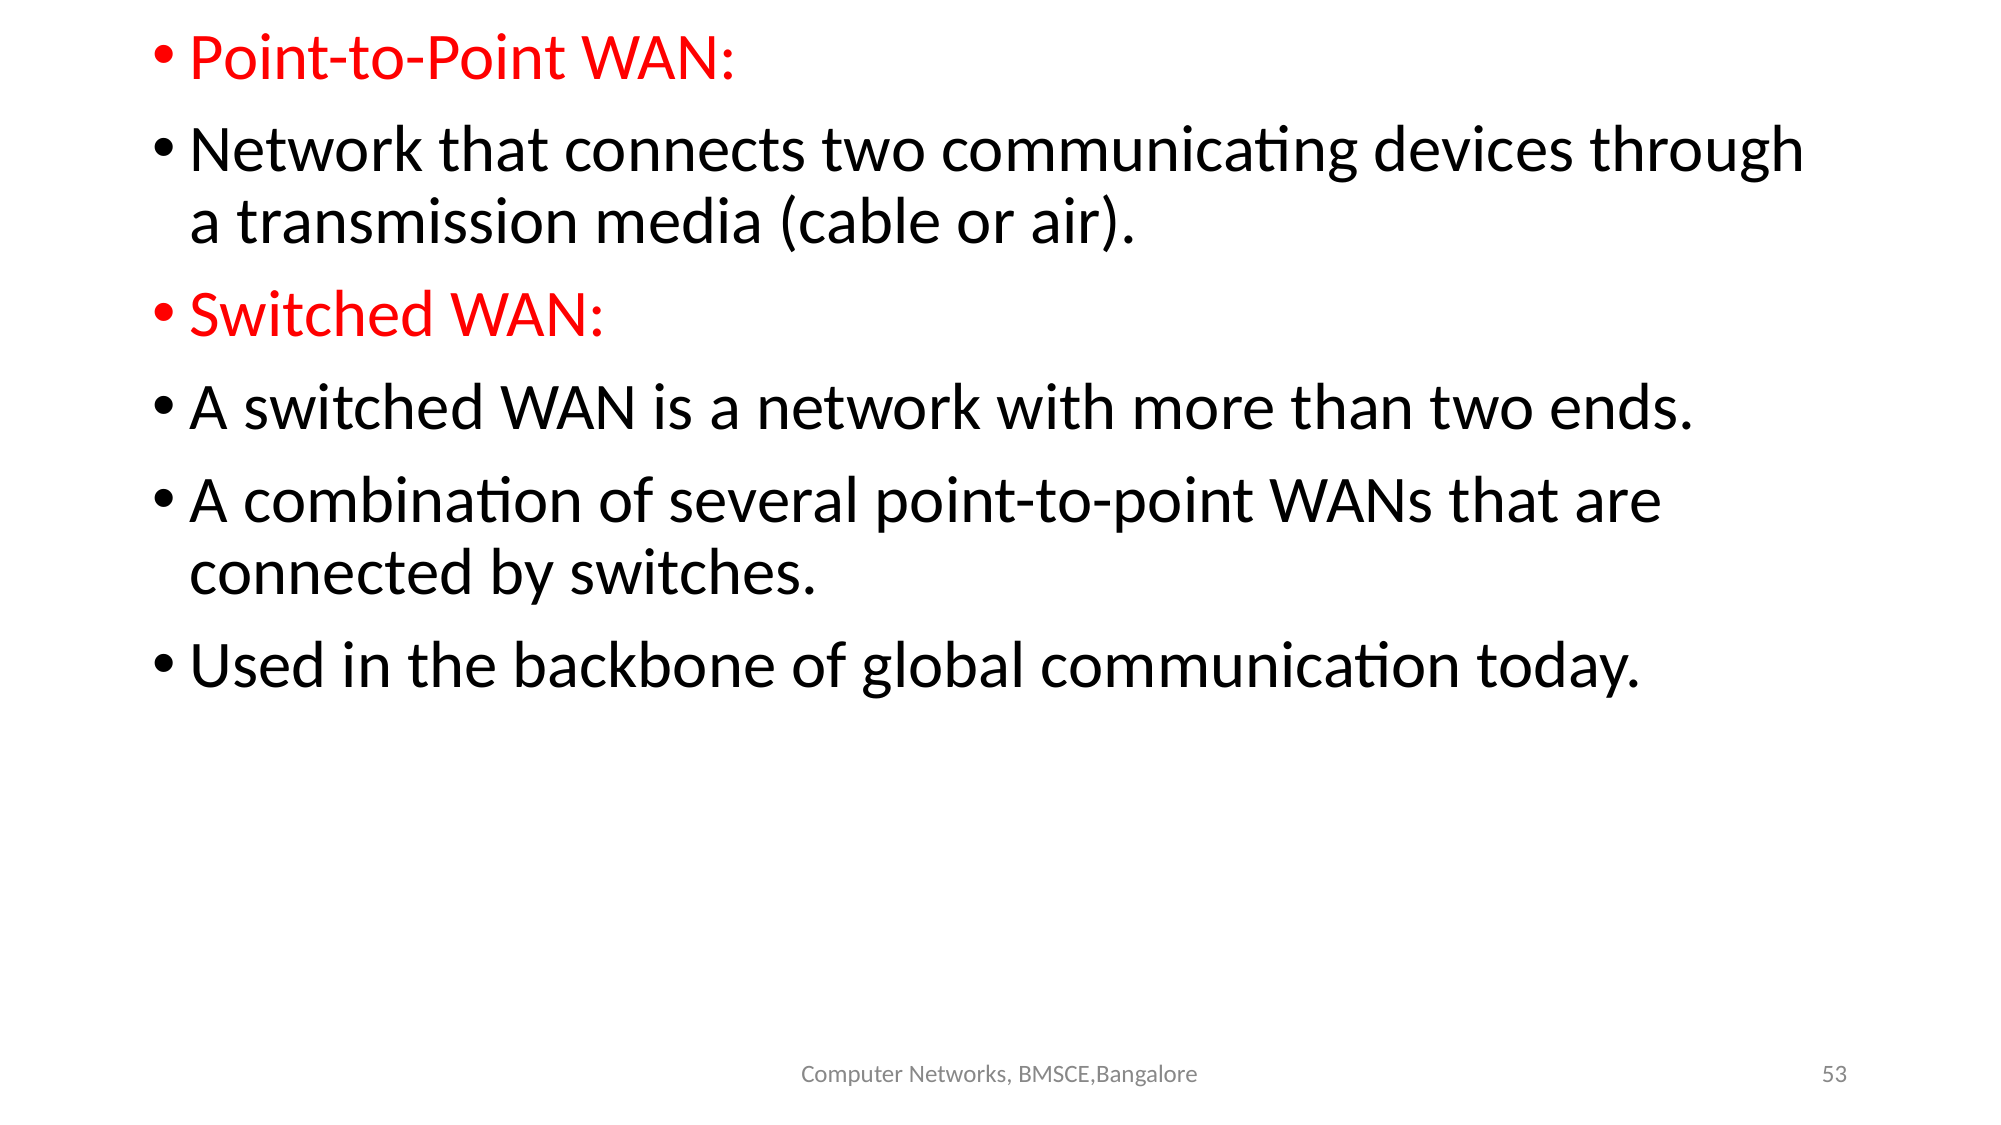

Point-to-Point WAN:
Network that connects two communicating devices through a transmission media (cable or air).
Switched WAN:
A switched WAN is a network with more than two ends.
A combination of several point-to-point WANs that are connected by switches.
Used in the backbone of global communication today.

Computer Networks, BMSCE,Bangalore
53